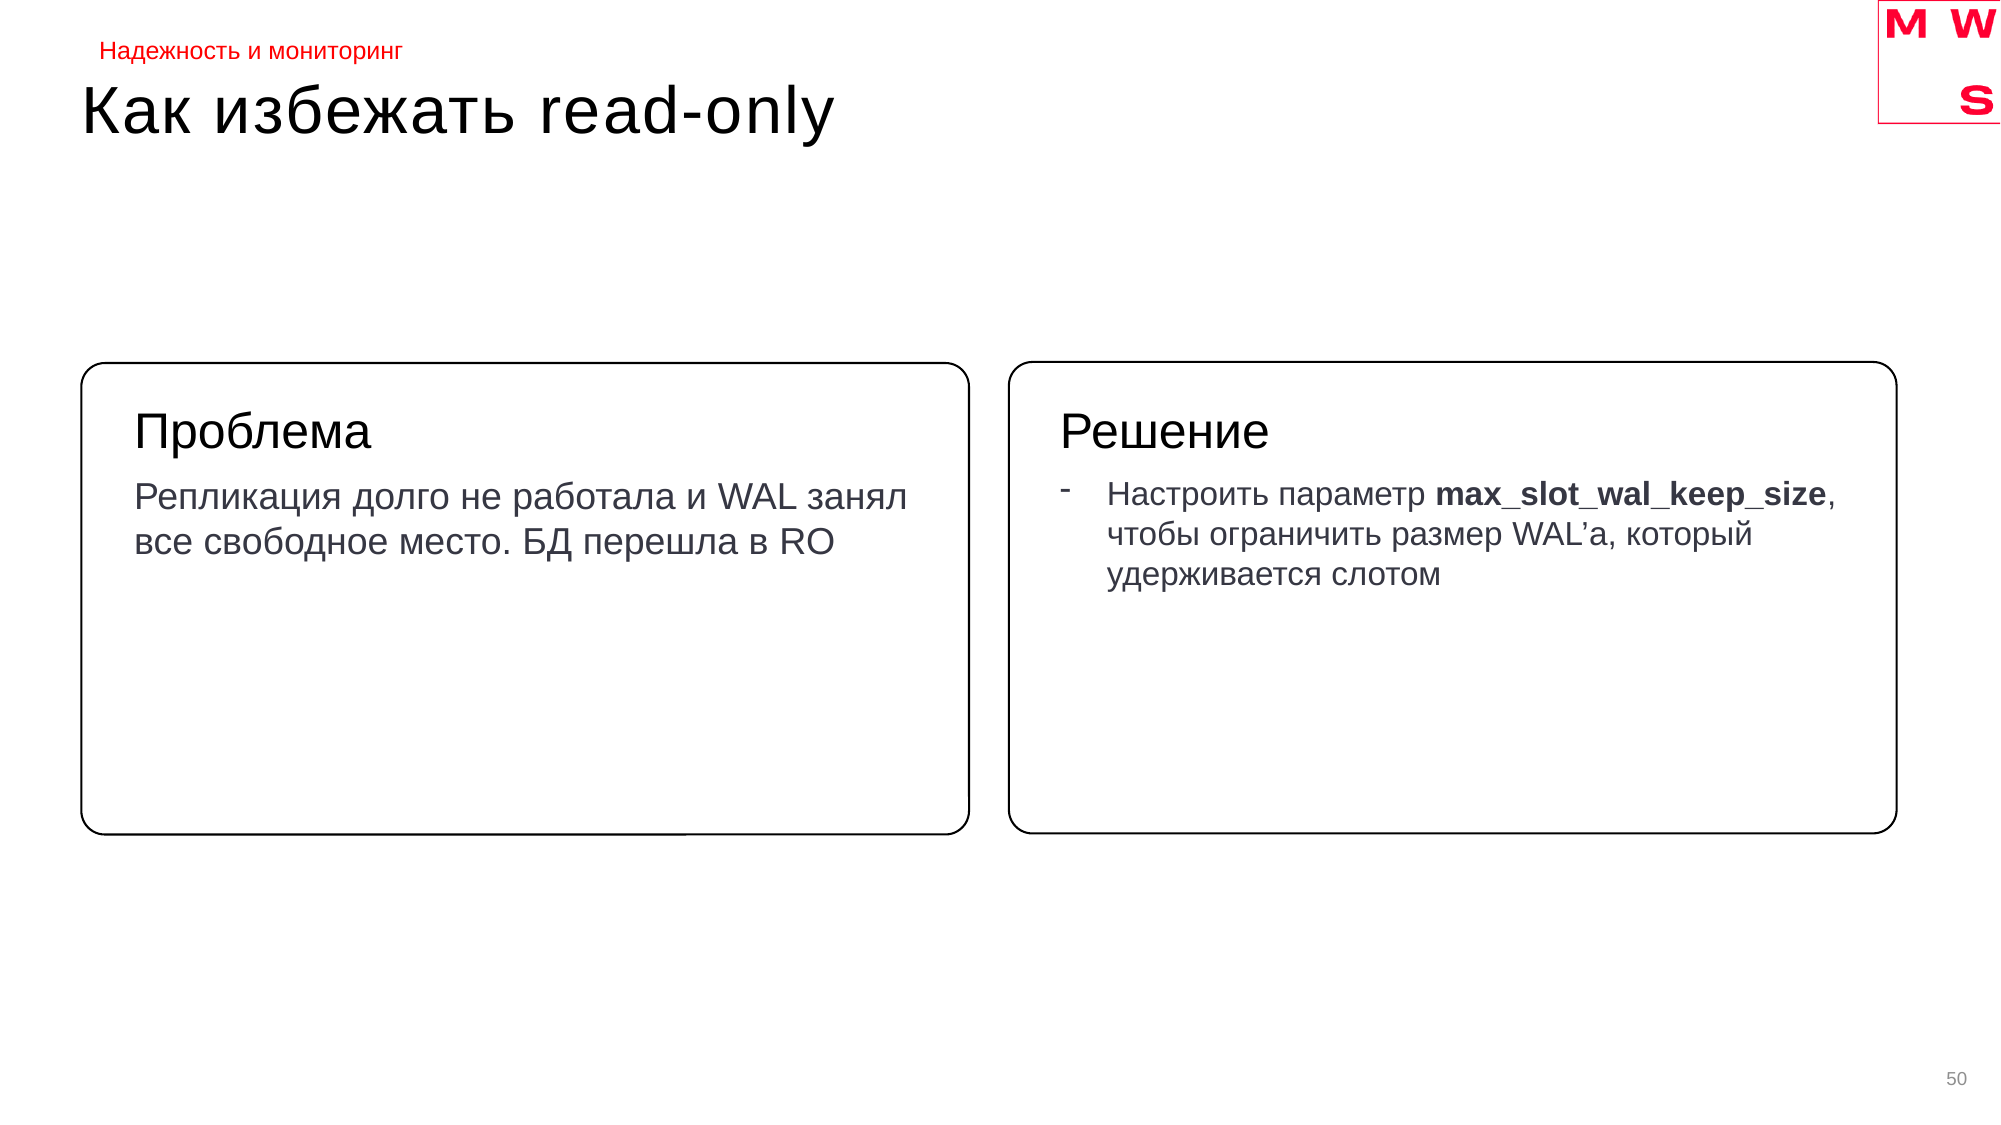

Надежность и мониторинг
# Как избежать read-only

Проблема
Решение
Репликация долго не работала и WAL занял все свободное место. БД перешла в RO
Настроить параметр max_slot_wal_keep_size, чтобы ограничить размер WAL’а, который удерживается слотом
50